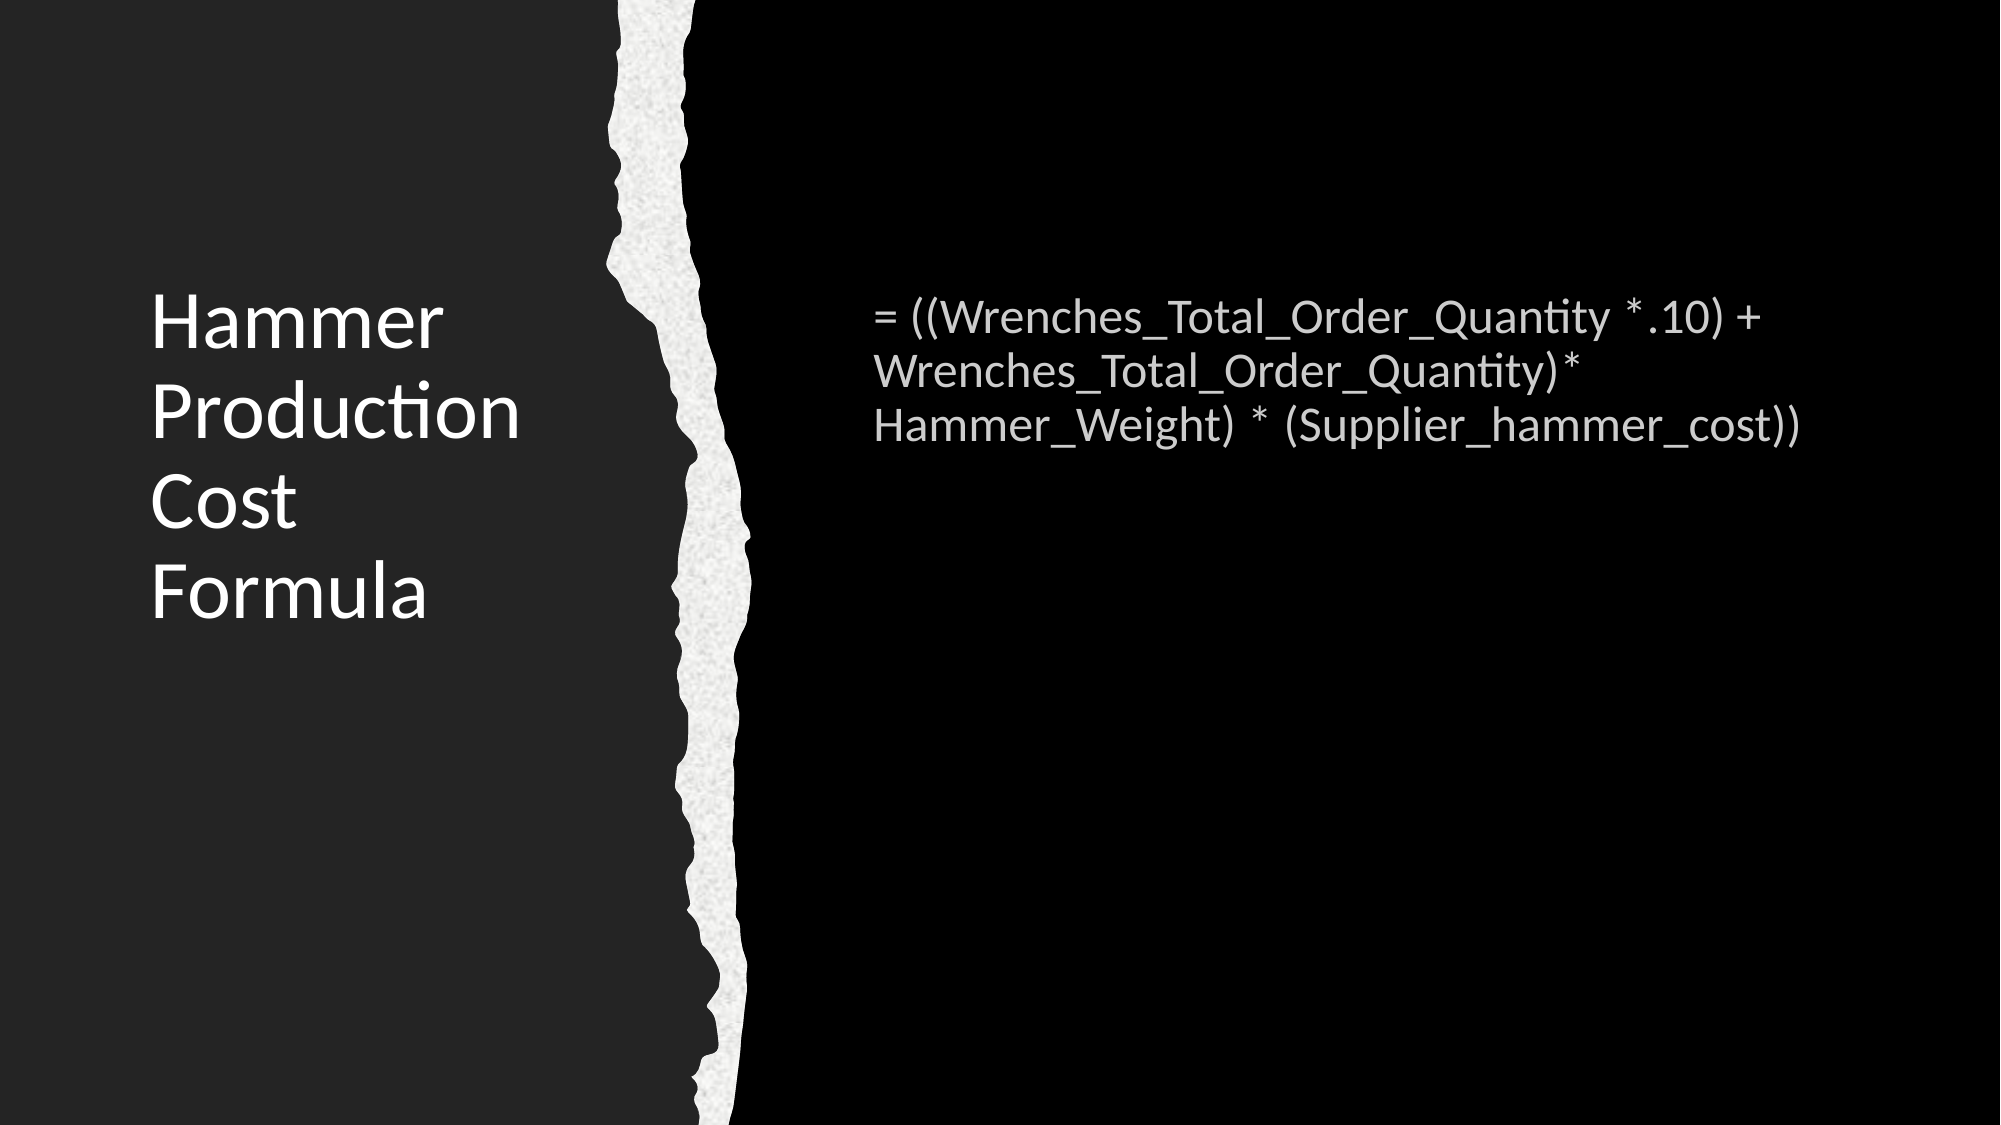

# Hammer Production Cost Formula
= ((Wrenches_Total_Order_Quantity *.10) + Wrenches_Total_Order_Quantity)* Hammer_Weight) * (Supplier_hammer_cost))